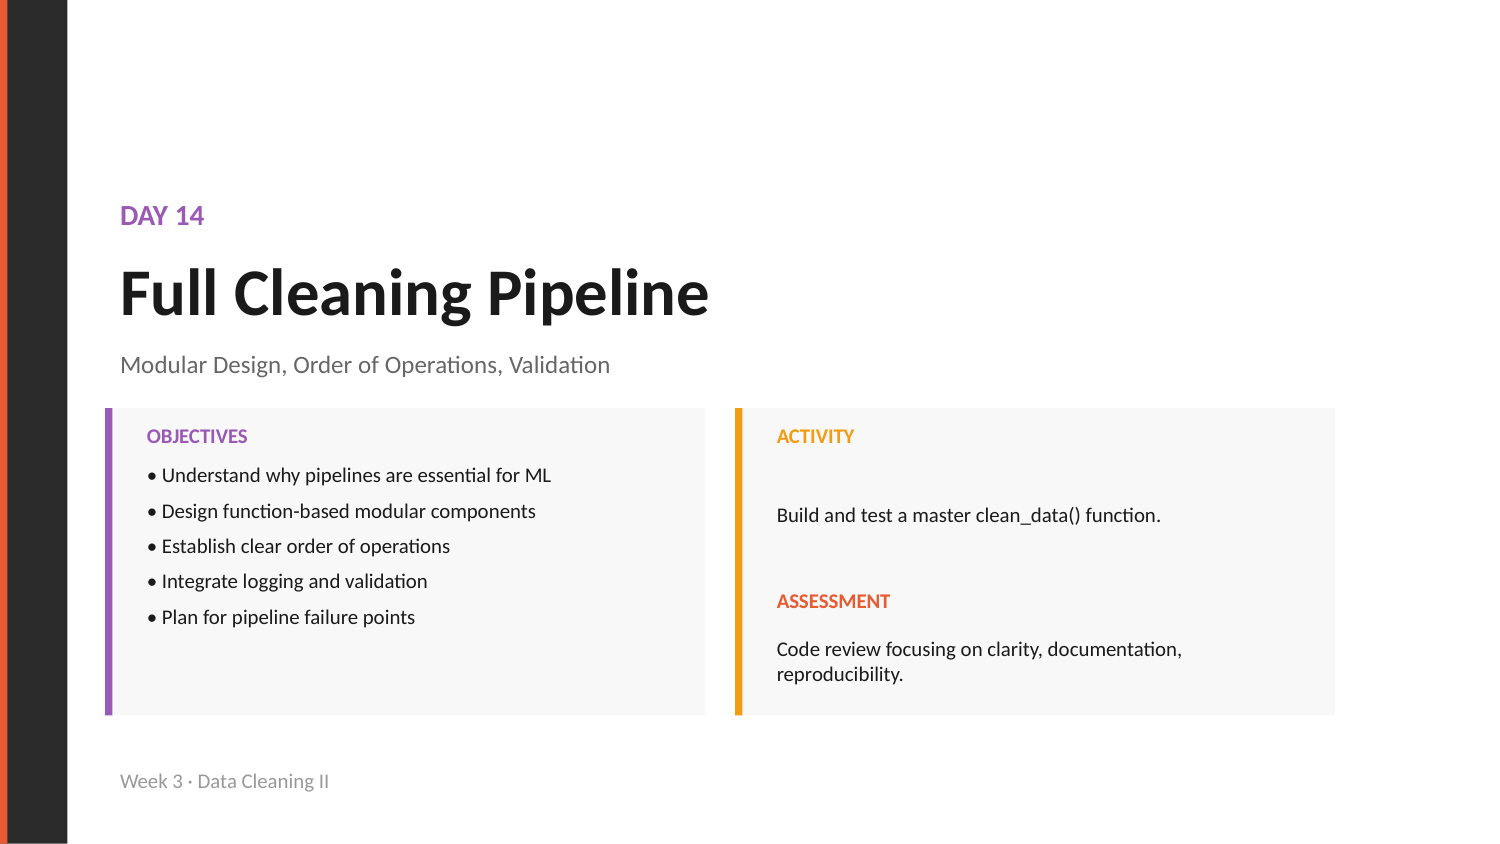

DAY 14
Full Cleaning Pipeline
Modular Design, Order of Operations, Validation

OBJECTIVES
ACTIVITY
• Understand why pipelines are essential for ML
• Design function-based modular components
• Establish clear order of operations
• Integrate logging and validation
• Plan for pipeline failure points
Build and test a master clean_data() function.
ASSESSMENT
Code review focusing on clarity, documentation, reproducibility.
Week 3 · Data Cleaning II